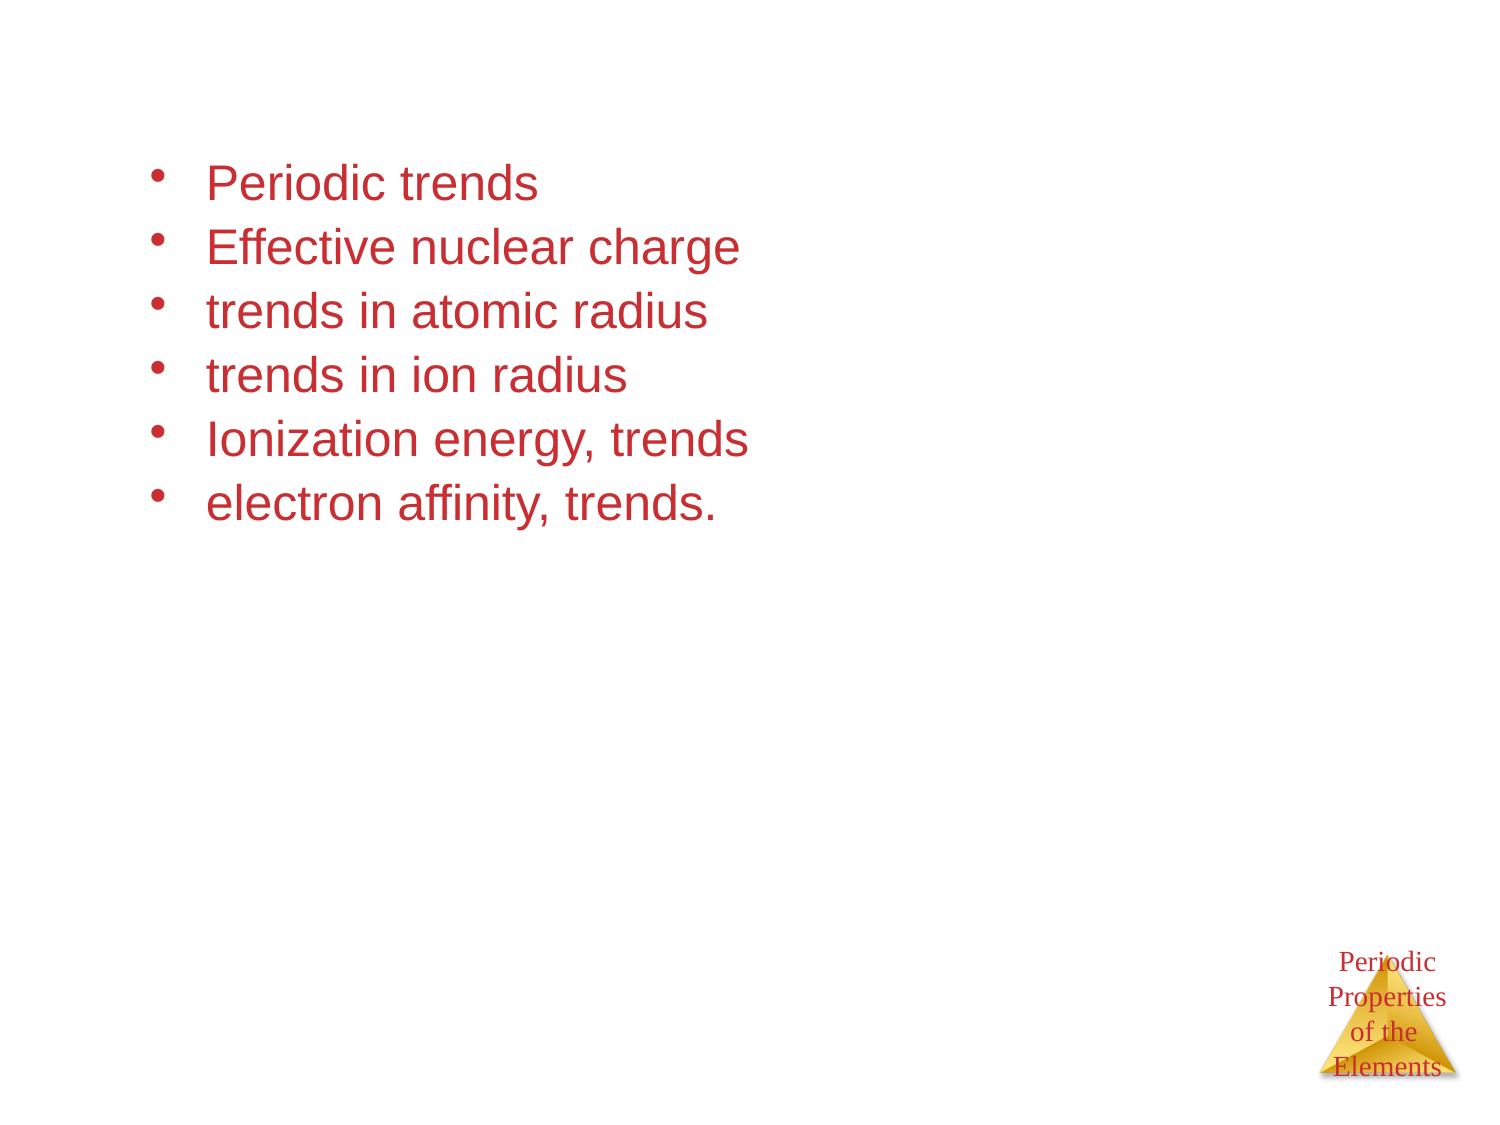

#
Periodic trends
Effective nuclear charge
trends in atomic radius
trends in ion radius
Ionization energy, trends
electron affinity, trends.